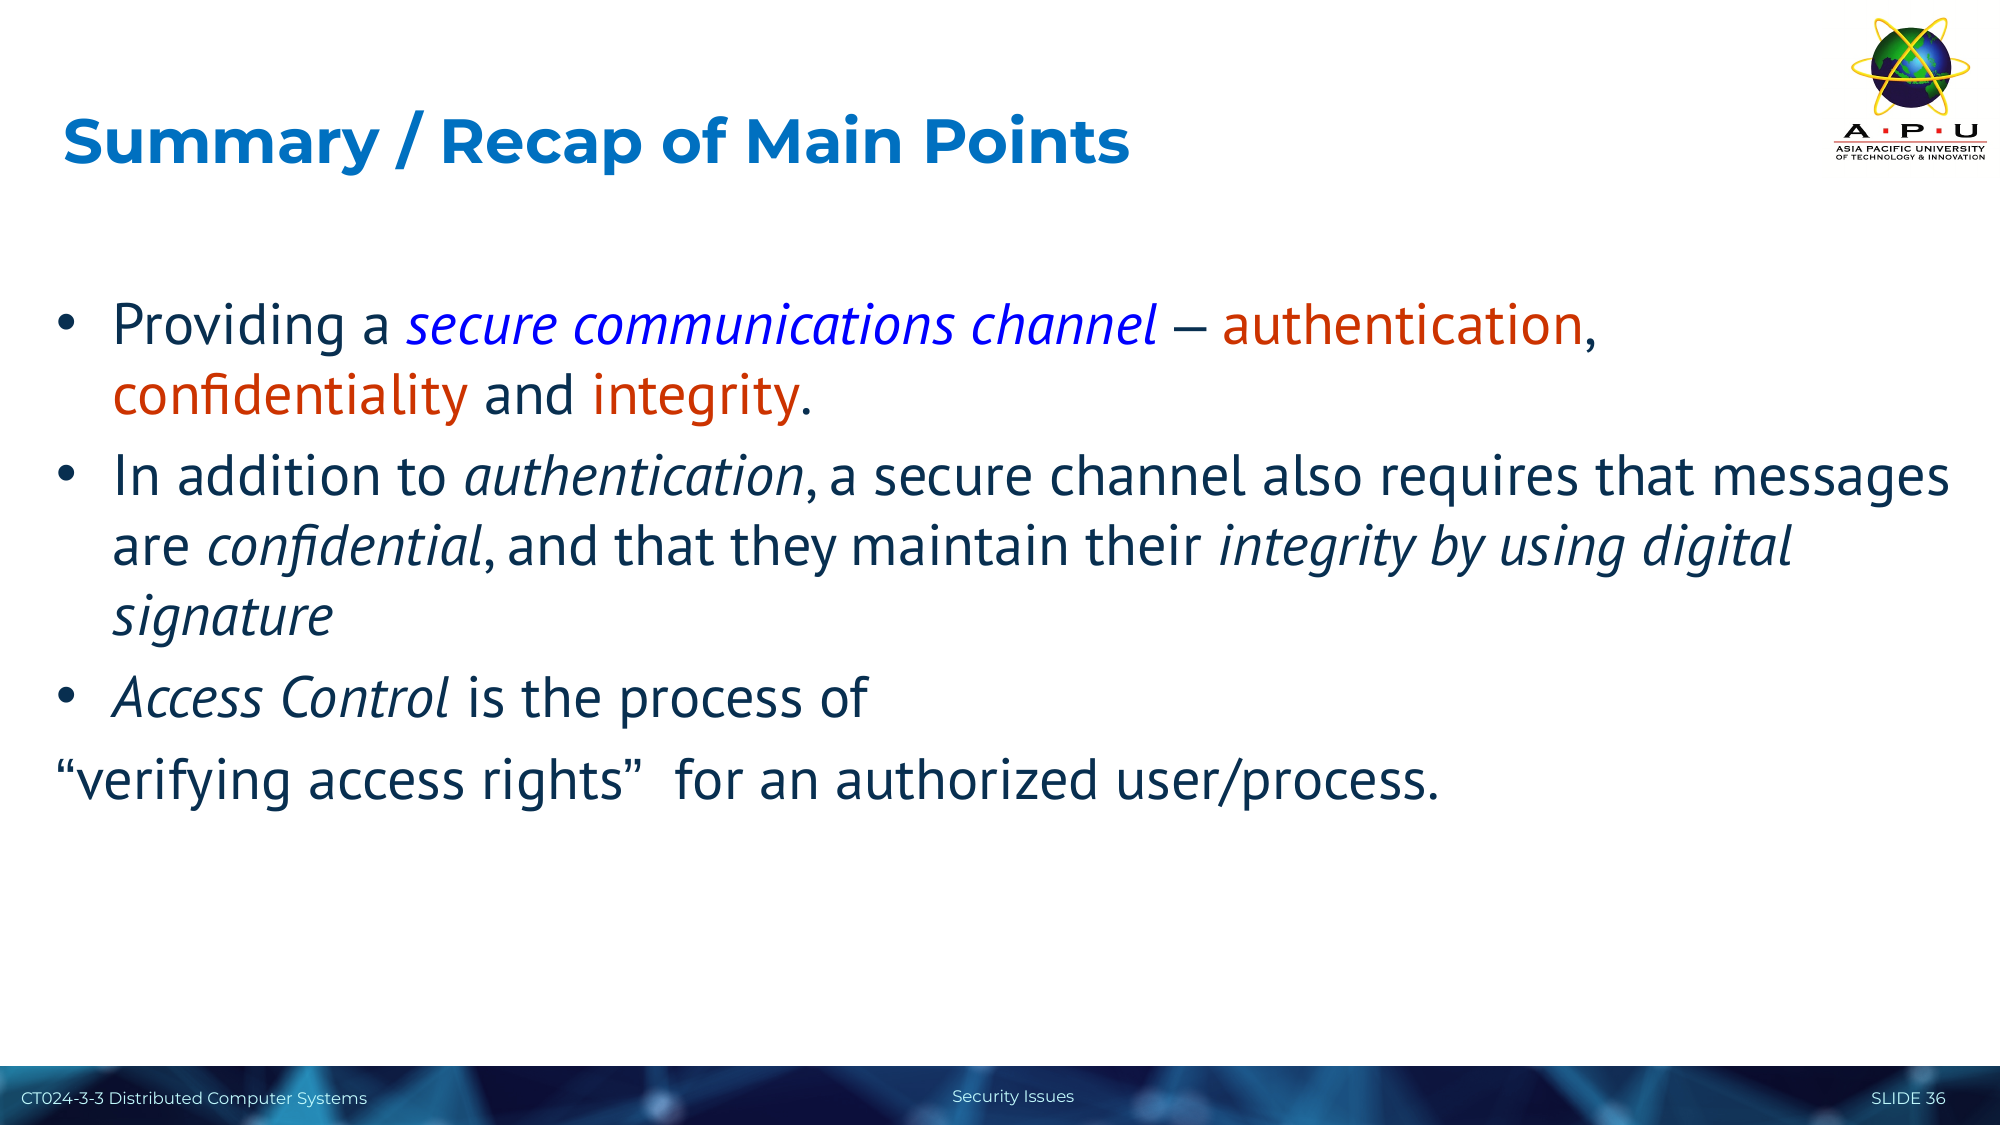

# Summary / Recap of Main Points
Providing a secure communications channel – authentication, confidentiality and integrity.
In addition to authentication, a secure channel also requires that messages are confidential, and that they maintain their integrity by using digital signature
Access Control is the process of
“verifying access rights”  for an authorized user/process.